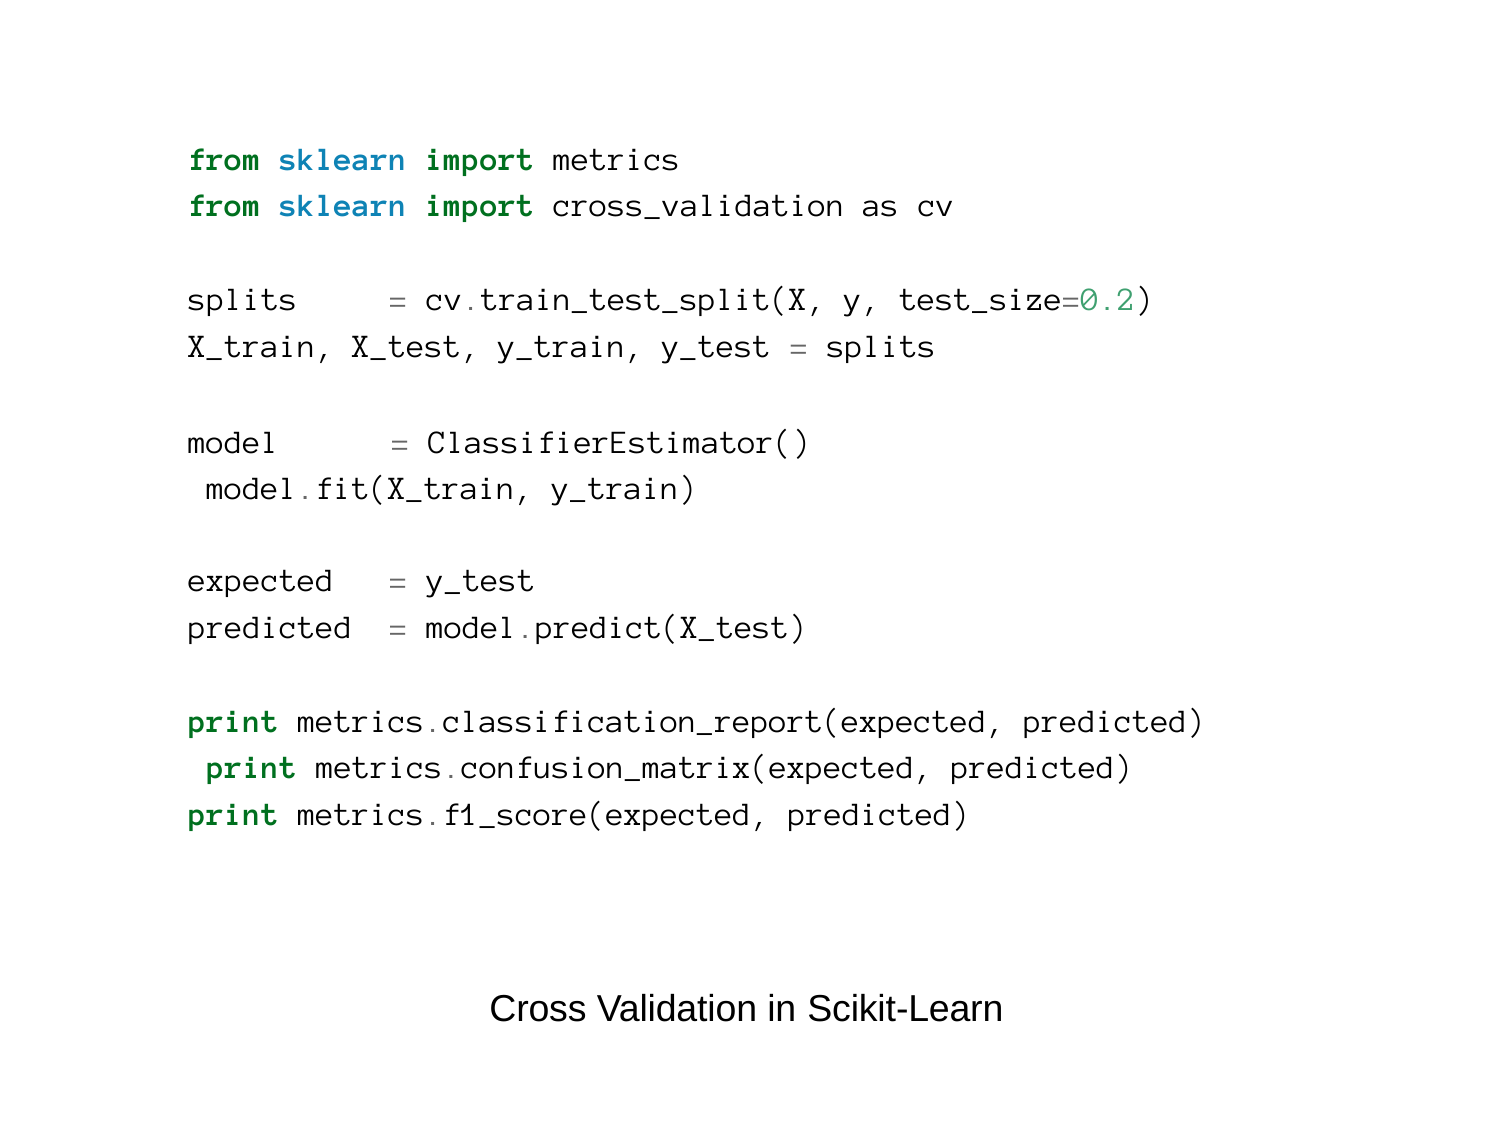

from sklearn import metrics
from sklearn import cross_validation as cv
splits
= cv.train_test_split(X, y, test_size=0.2)
X_train, X_test, y_train, y_test = splits

model	= ClassifierEstimator()  model.fit(X_train, y_train)
expected  predicted
= y_test
= model.predict(X_test)
print metrics.classification_report(expected, predicted)  print metrics.confusion_matrix(expected, predicted)  print metrics.f1_score(expected, predicted)
Cross Validation in Scikit-Learn